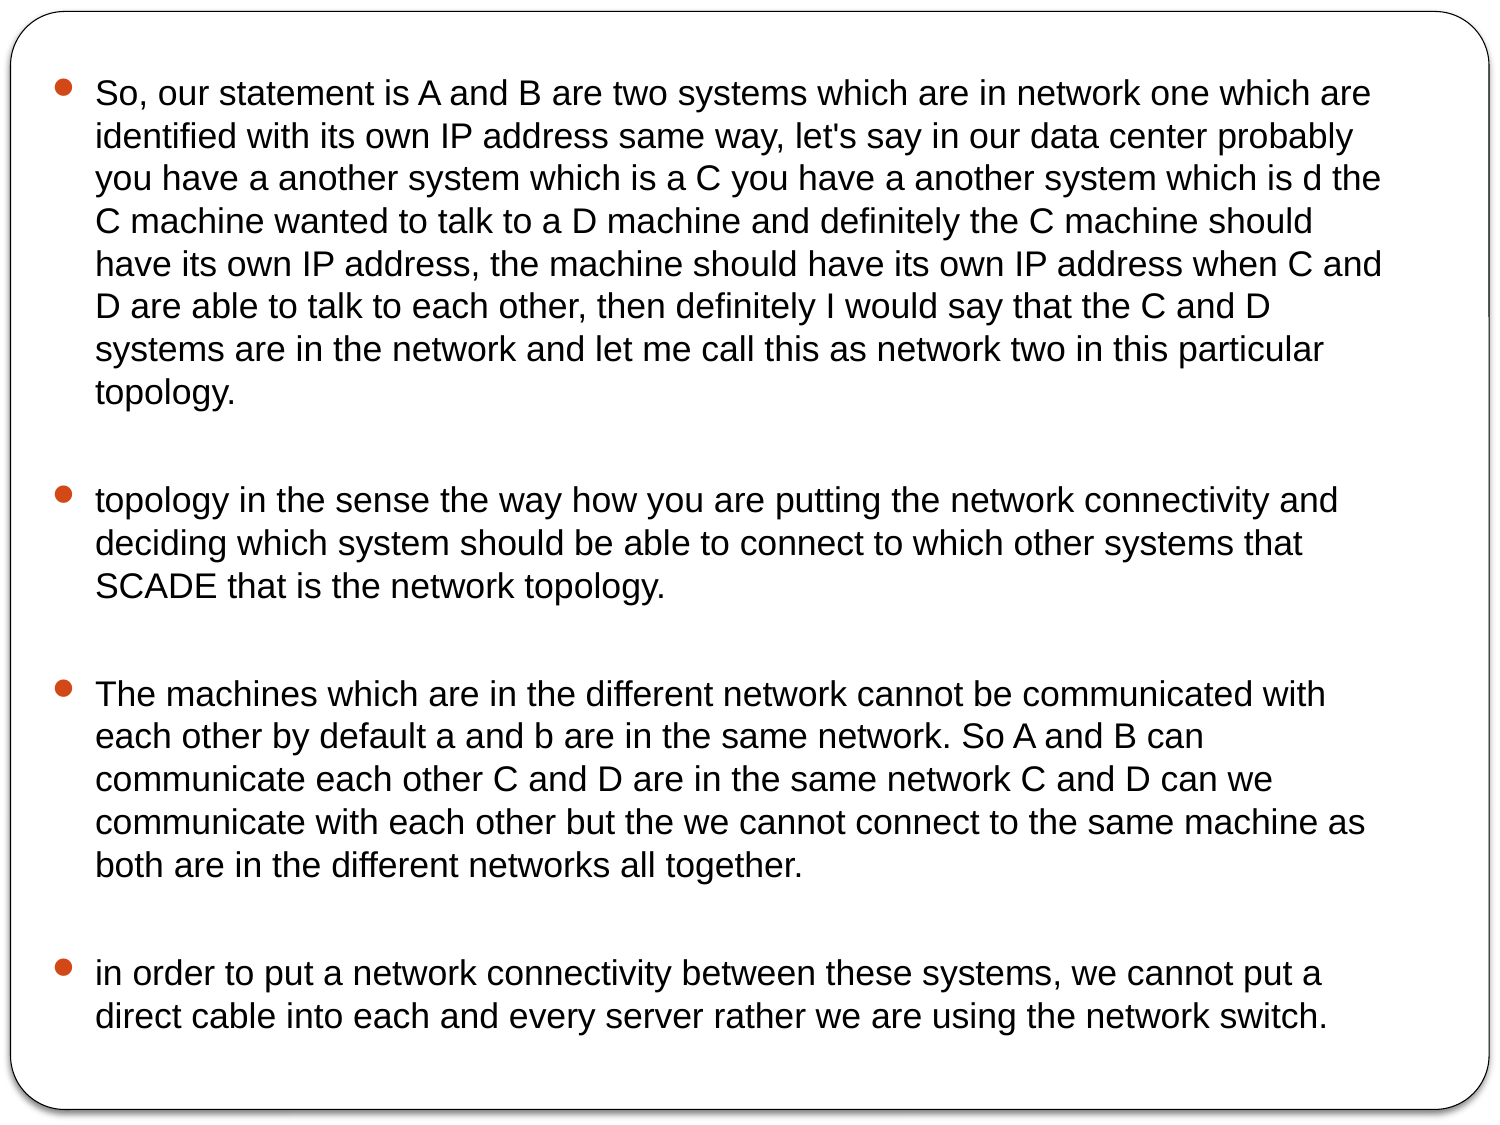

So, our statement is A and B are two systems which are in network one which are identified with its own IP address same way, let's say in our data center probably you have a another system which is a C you have a another system which is d the C machine wanted to talk to a D machine and definitely the C machine should have its own IP address, the machine should have its own IP address when C and D are able to talk to each other, then definitely I would say that the C and D systems are in the network and let me call this as network two in this particular topology.

topology in the sense the way how you are putting the network connectivity and deciding which system should be able to connect to which other systems that SCADE that is the network topology.

The machines which are in the different network cannot be communicated with each other by default a and b are in the same network. So A and B can communicate each other C and D are in the same network C and D can we communicate with each other but the we cannot connect to the same machine as both are in the different networks all together.

in order to put a network connectivity between these systems, we cannot put a direct cable into each and every server rather we are using the network switch.